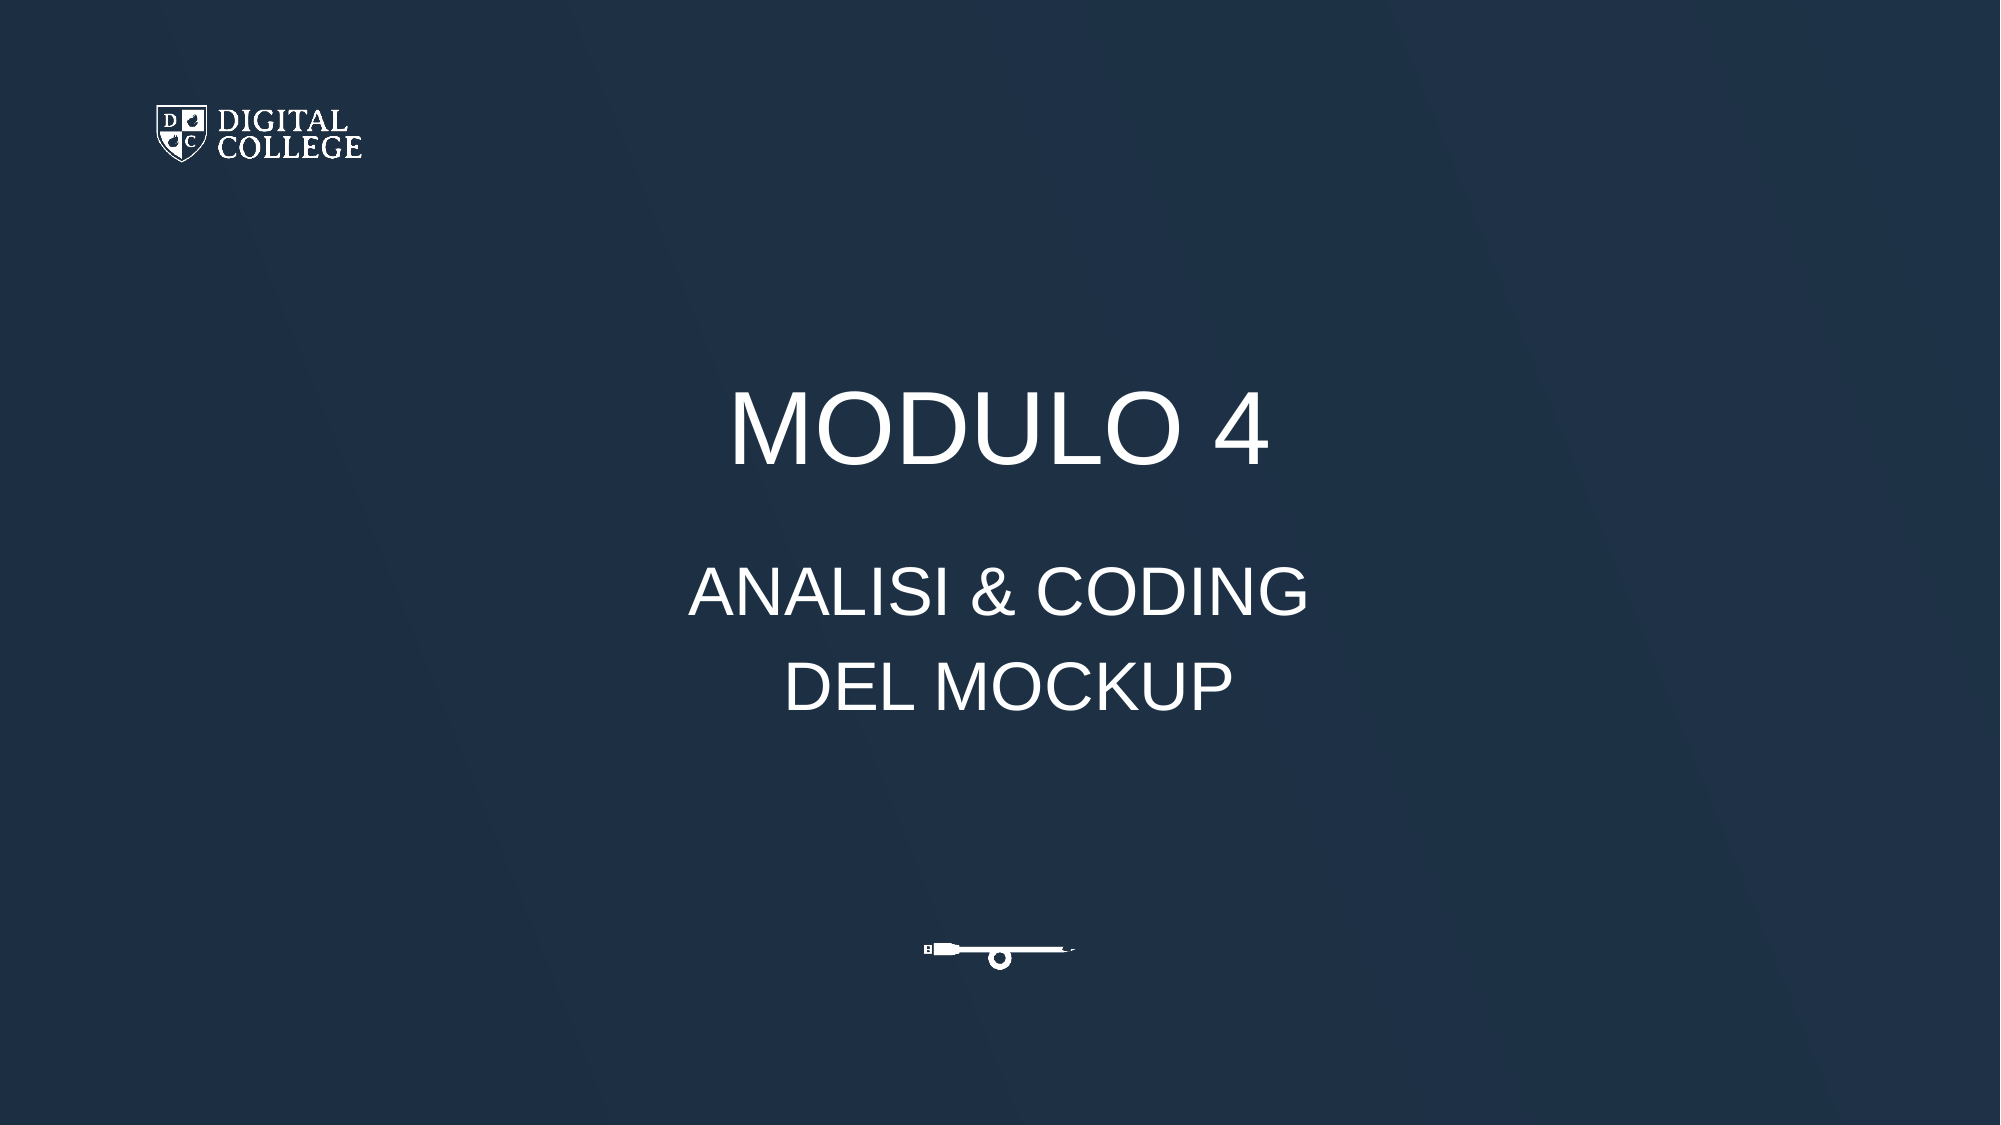

# MODULO 4
ANALISI & CODING
 DEL MOCKUP